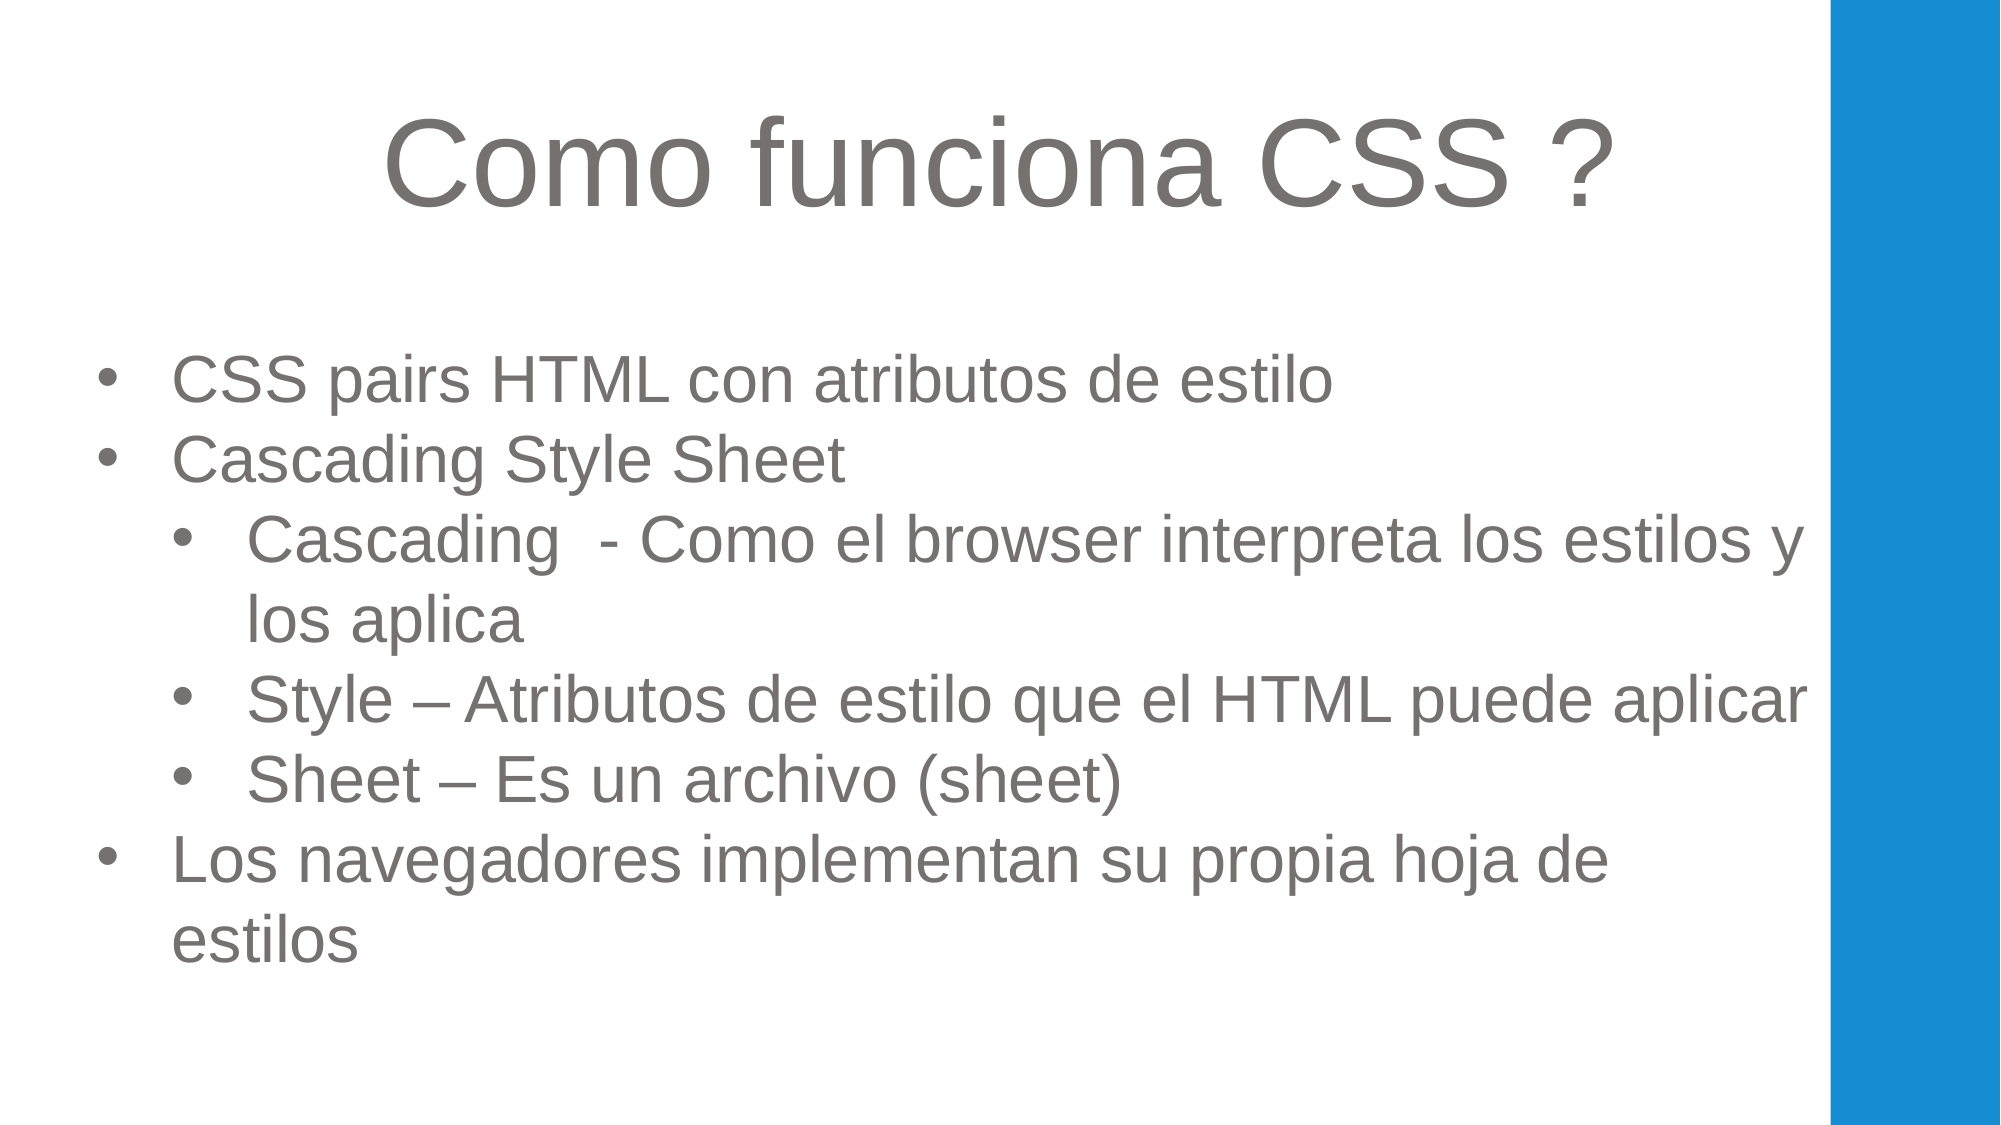

# Como funciona CSS ?
CSS pairs HTML con atributos de estilo
Cascading Style Sheet
Cascading  - Como el browser interpreta los estilos y los aplica
Style – Atributos de estilo que el HTML puede aplicar
Sheet – Es un archivo (sheet)
Los navegadores implementan su propia hoja de estilos